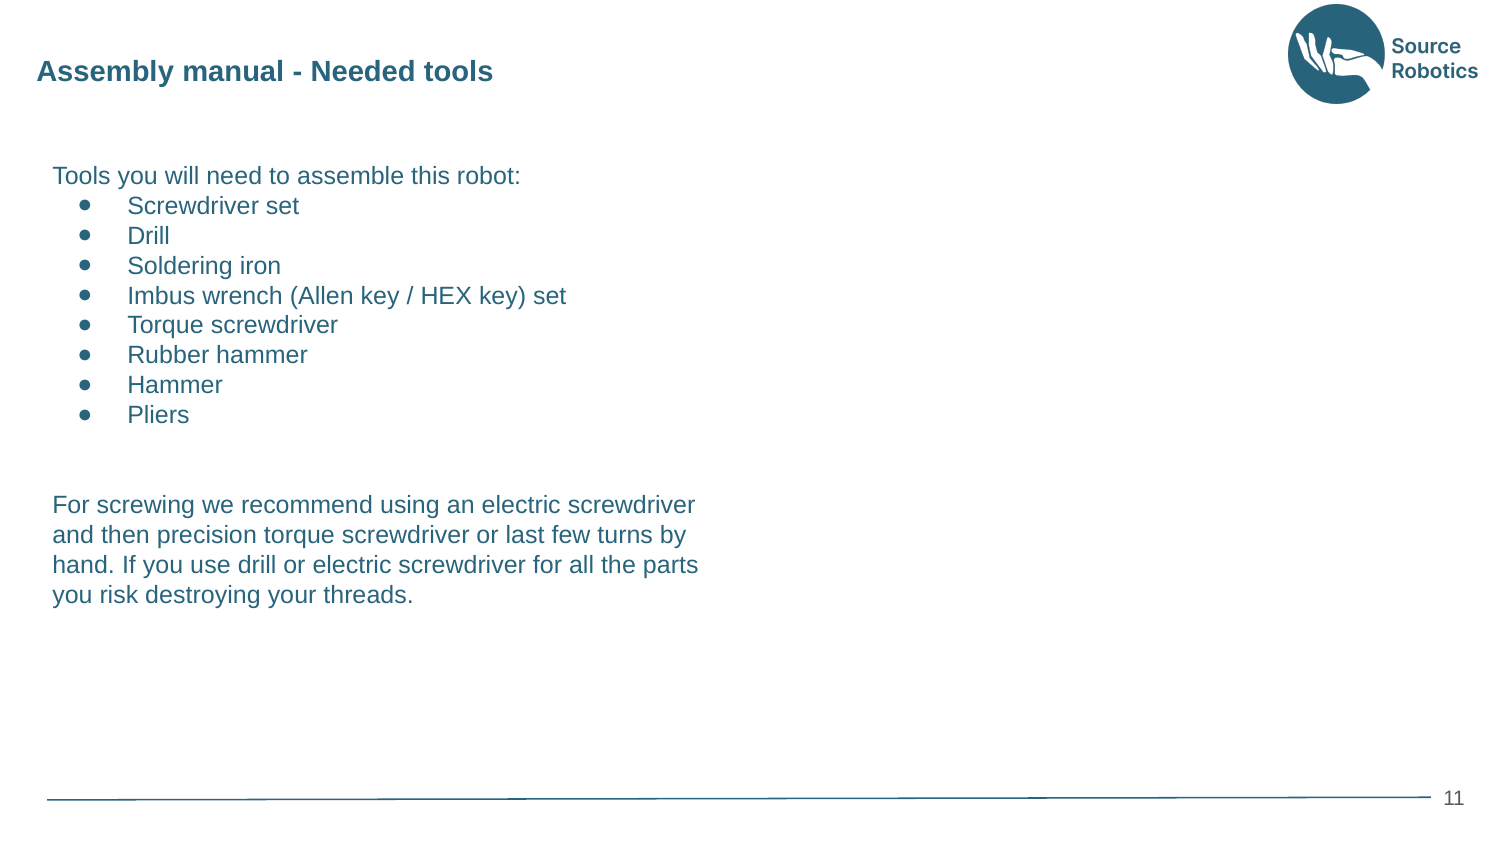

Assembly manual - Needed tools
Tools you will need to assemble this robot:
Screwdriver set
Drill
Soldering iron
Imbus wrench (Allen key / HEX key) set
Torque screwdriver
Rubber hammer
Hammer
Pliers

For screwing we recommend using an electric screwdriver and then precision torque screwdriver or last few turns by hand. If you use drill or electric screwdriver for all the parts you risk destroying your threads.

11